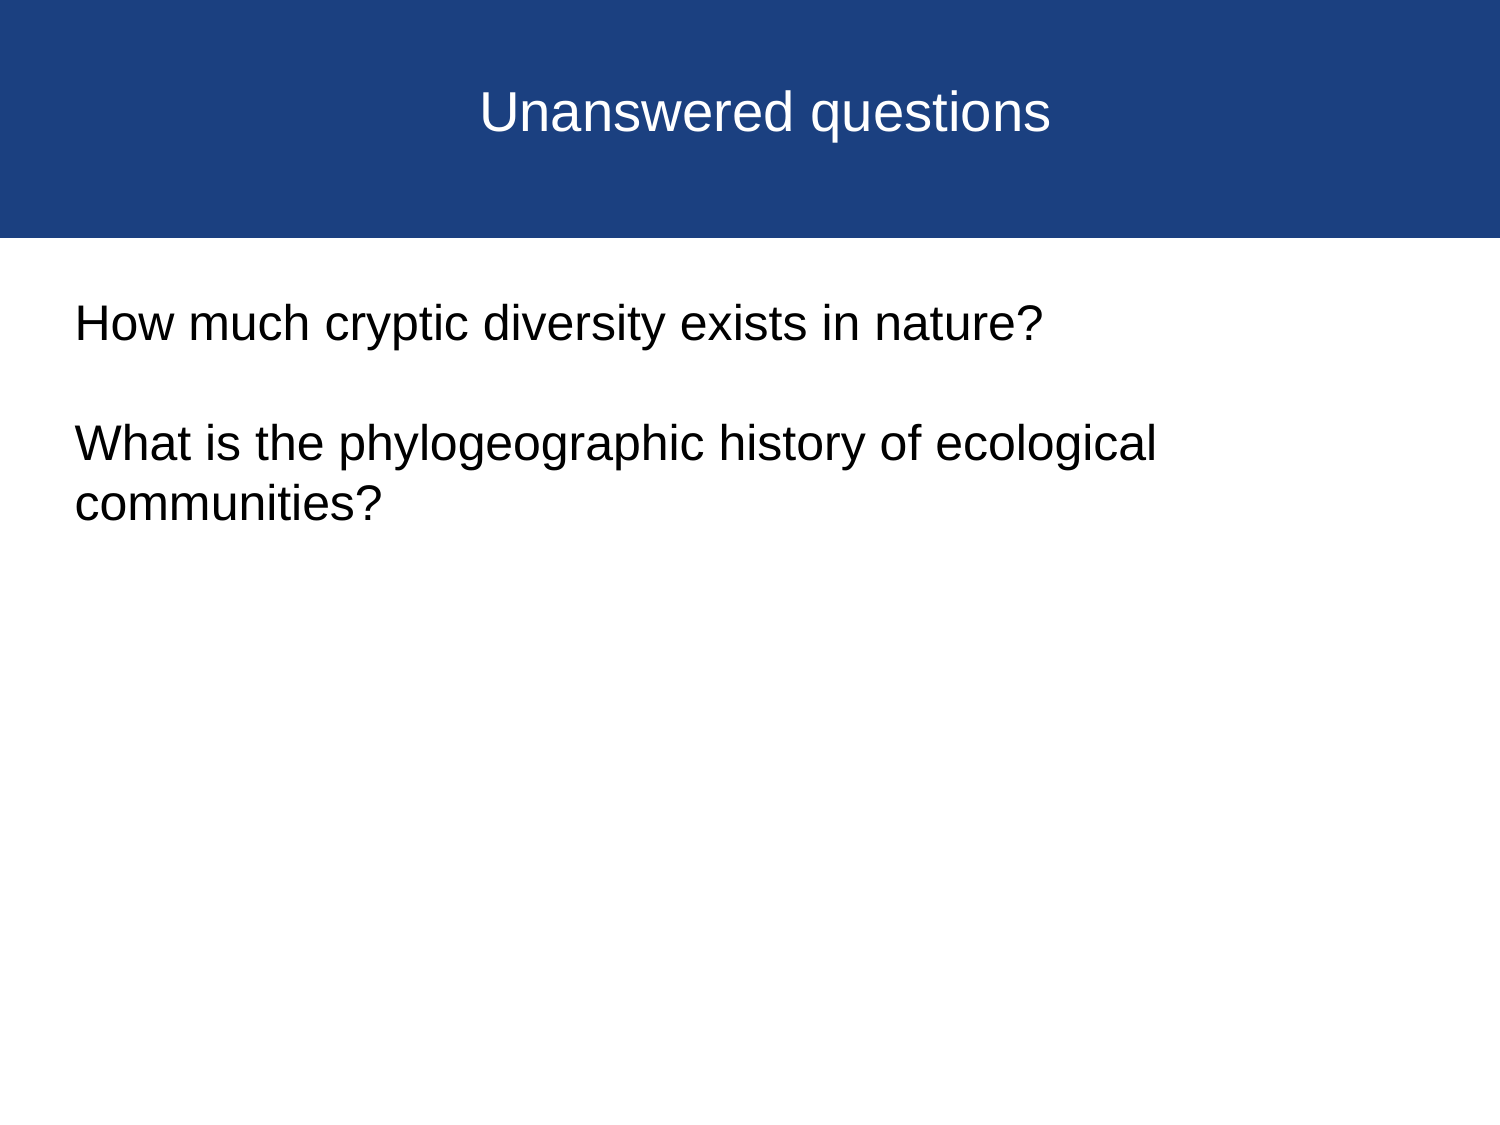

Unanswered questions

How much cryptic diversity exists in nature?

What is the phylogeographic history of ecological communities?